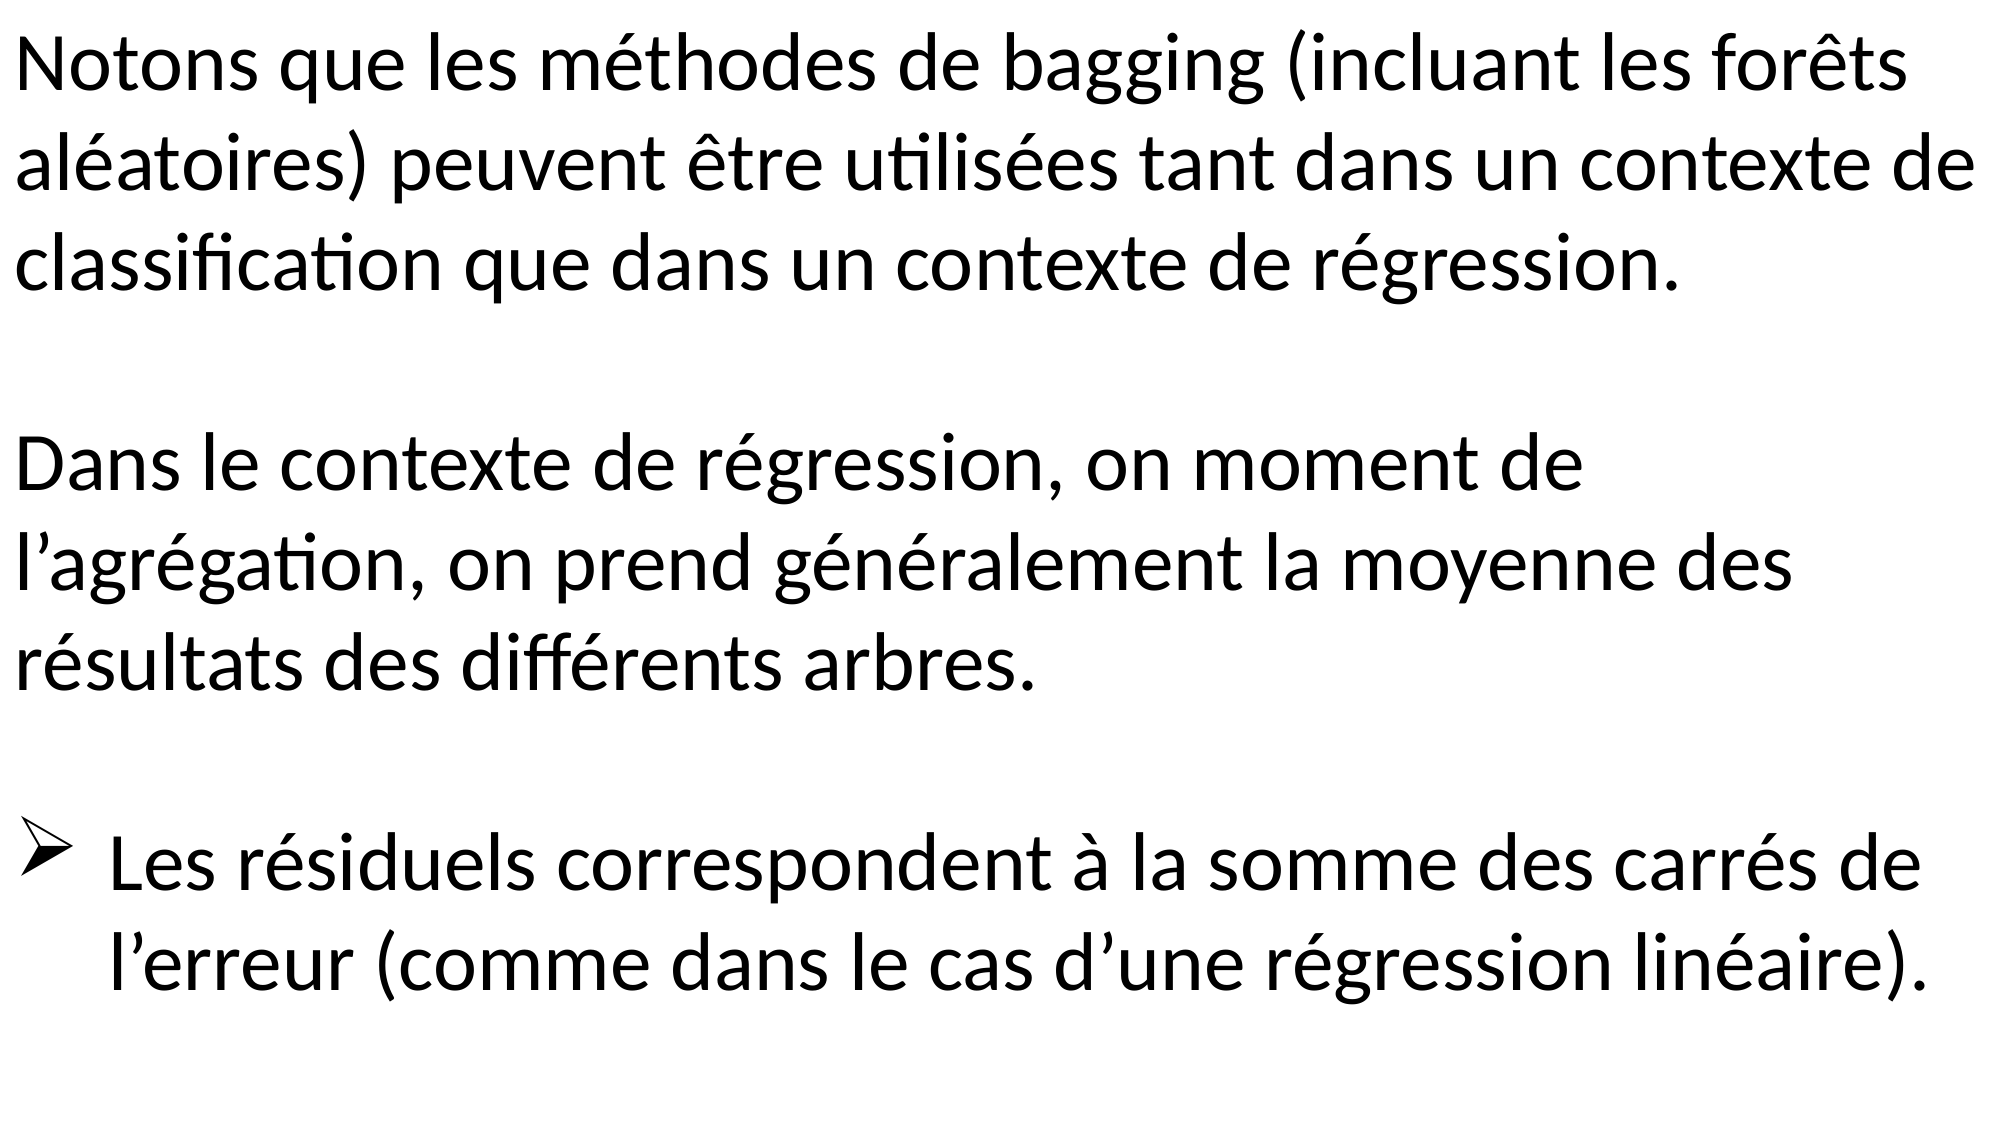

3. FORÊTS ALÉATOIRES
Notons que les méthodes de bagging (incluant les forêts aléatoires) peuvent être utilisées tant dans un contexte de classification que dans un contexte de régression.

Dans le contexte de régression, on moment de l’agrégation, on prend généralement la moyenne des résultats des différents arbres.

Les résiduels correspondent à la somme des carrés de l’erreur (comme dans le cas d’une régression linéaire).

Essayons un exemple de classification avec forêt aléatoire dans Scikit Learn.